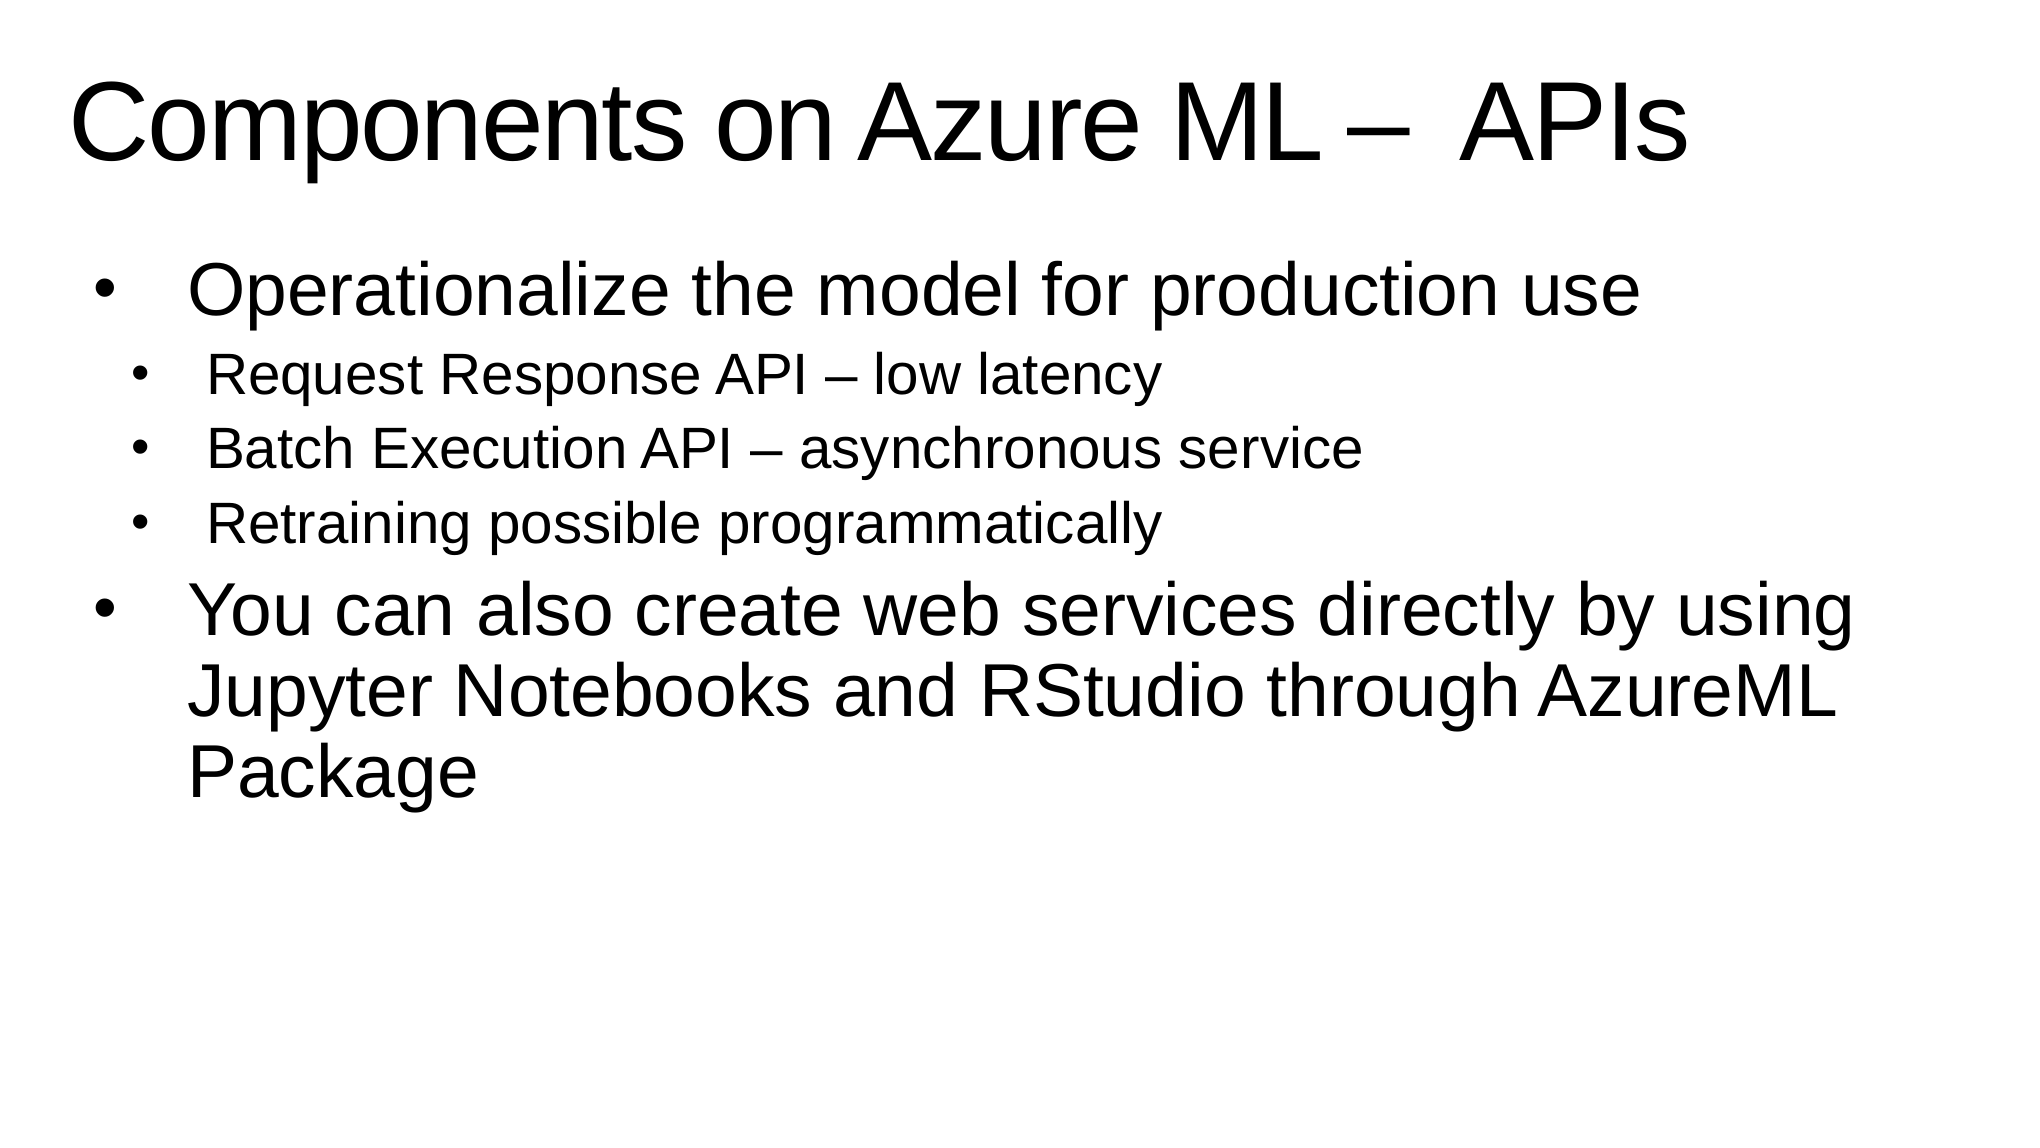

# Components on Azure ML –  APIs
Operationalize the model for production use
Request Response API – low latency
Batch Execution API – asynchronous service
Retraining possible programmatically
You can also create web services directly by using Jupyter Notebooks and RStudio through AzureML Package